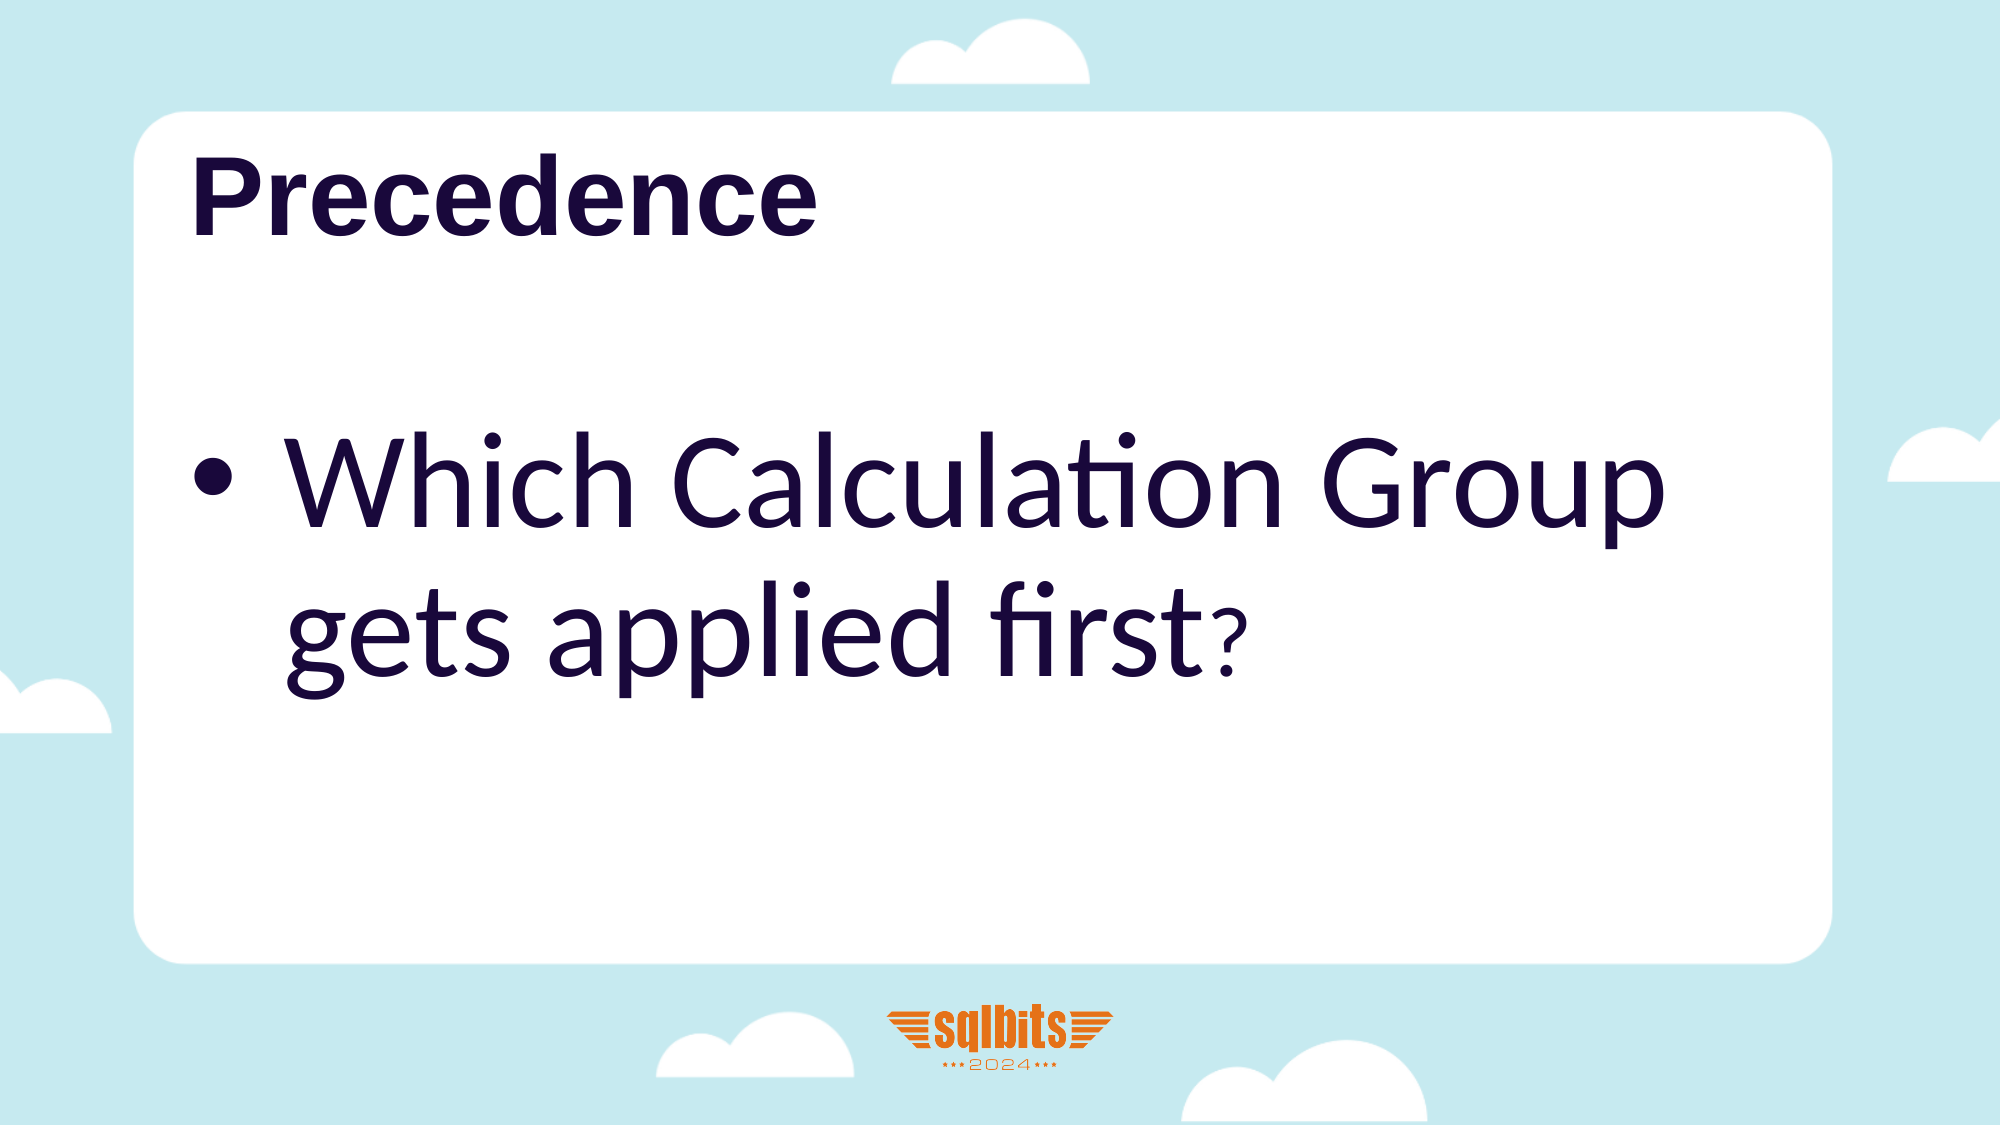

# Precedence
Which Calculation Group gets applied first?